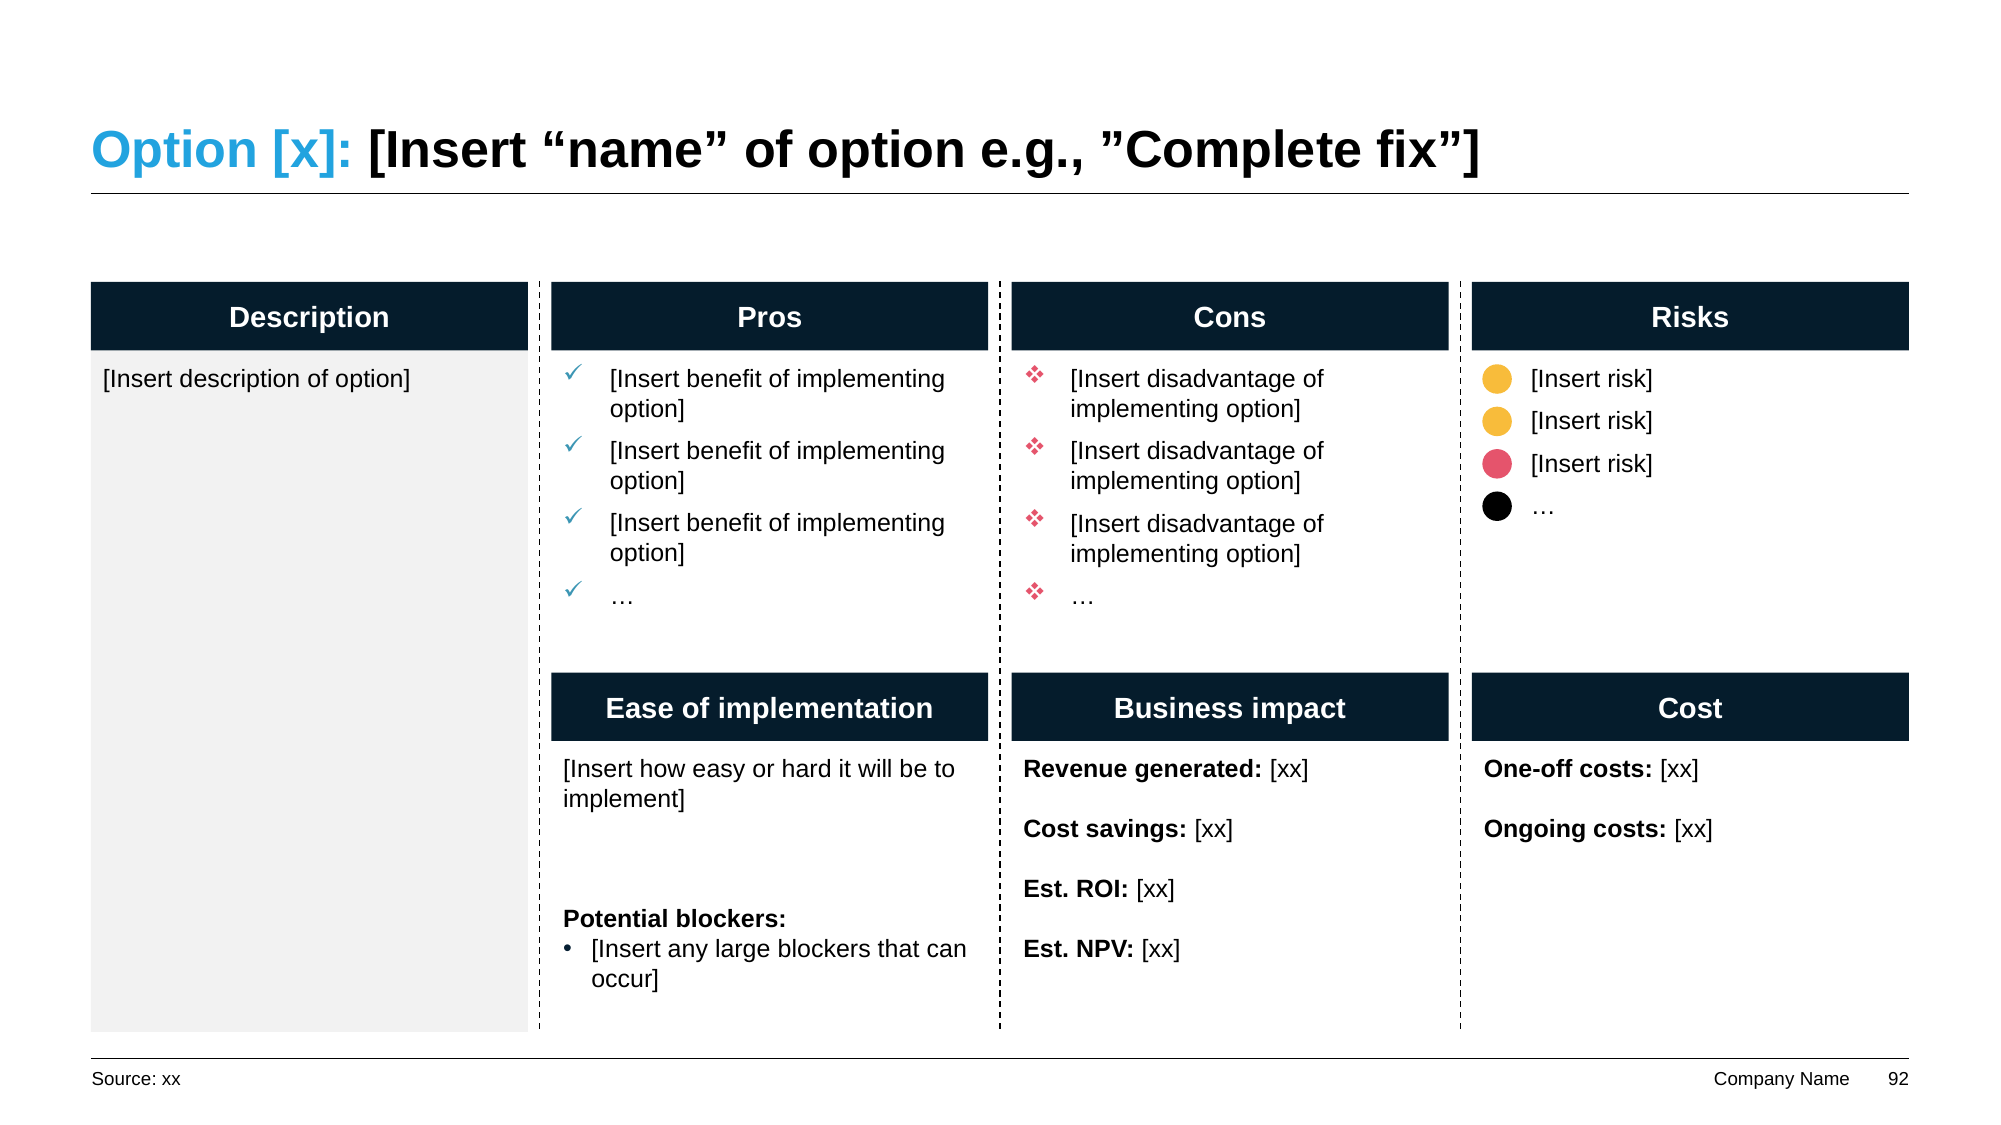

# Option [x]: [Insert “name” of option e.g., ”Complete fix”]

Description
Pros
Cons
Risks
[Insert description of option]
[Insert benefit of implementing option]
[Insert benefit of implementing option]
[Insert benefit of implementing option]
…

[Insert disadvantage of implementing option]
[Insert disadvantage of implementing option]
[Insert disadvantage of implementing option]
…
[Insert risk]
[Insert risk]
[Insert risk]
…

Ease of implementation
Business impact
Cost
[Insert how easy or hard it will be to implement]

Potential blockers:
[Insert any large blockers that can occur]
Revenue generated: [xx]

Cost savings: [xx]

Est. ROI: [xx]

Est. NPV: [xx]
One-off costs: [xx]

Ongoing costs: [xx]
Source: xx